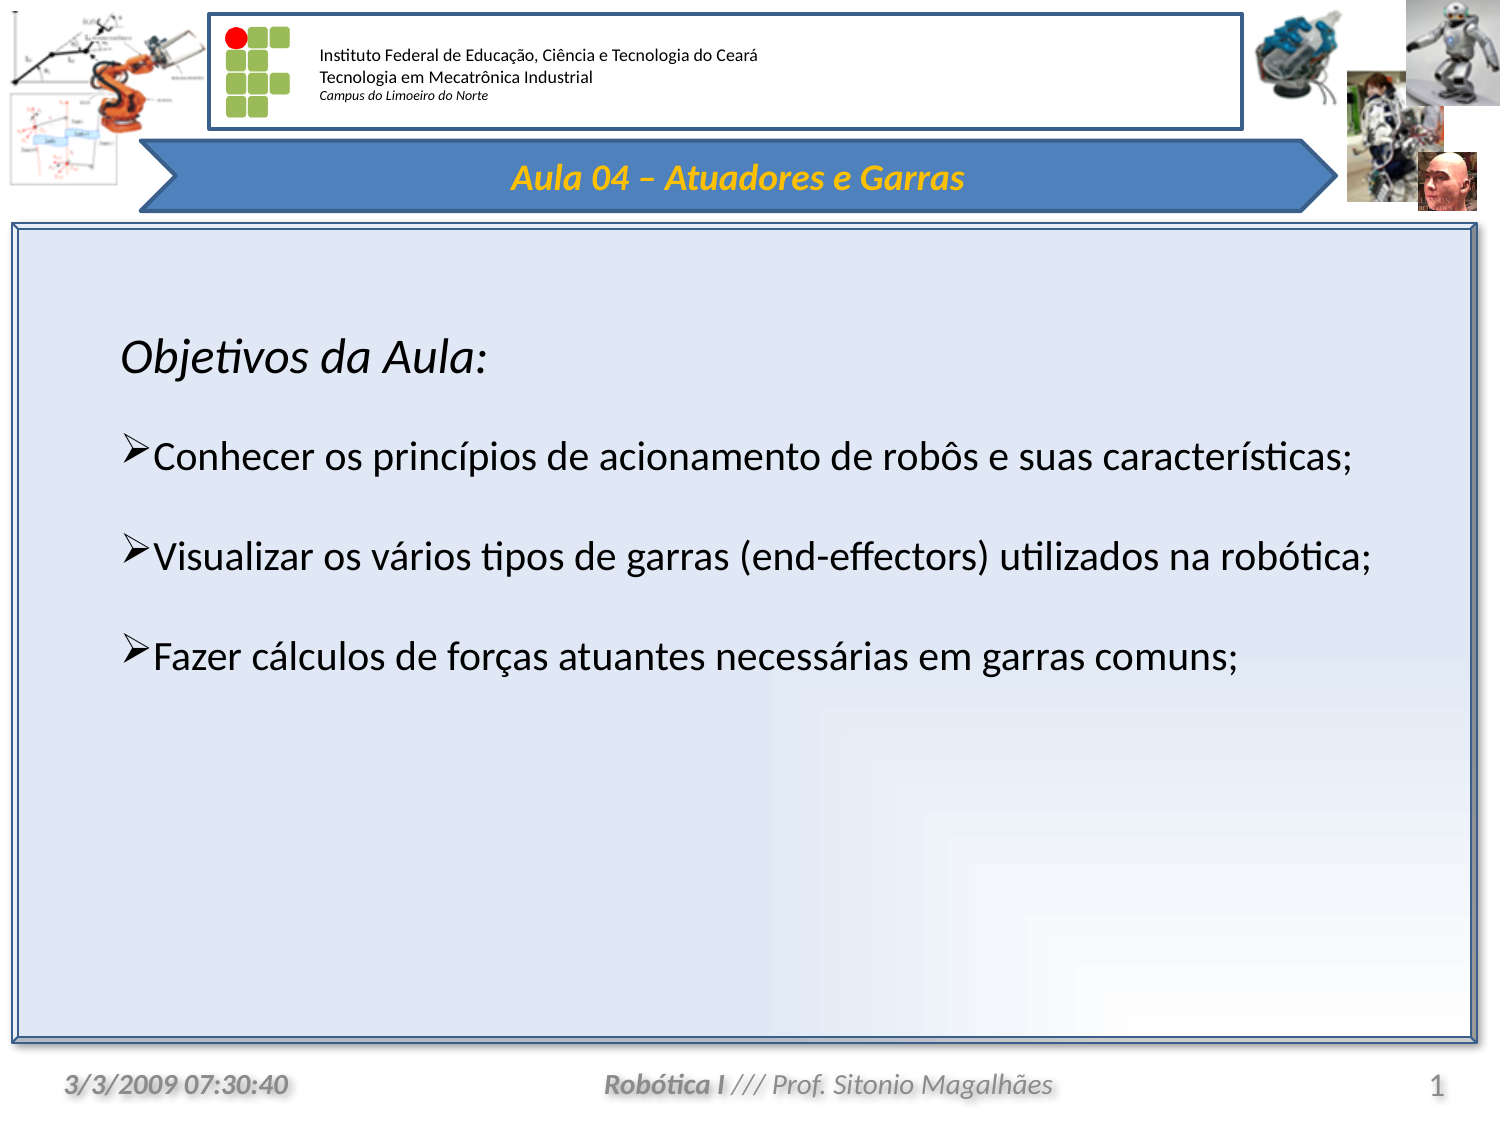

Objetivos da Aula:

Conhecer os princípios de acionamento de robôs e suas características;

Visualizar os vários tipos de garras (end-effectors) utilizados na robótica;

Fazer cálculos de forças atuantes necessárias em garras comuns;

3/3/2009 07:30:40
Robótica I /// Prof. Sitonio Magalhães
1